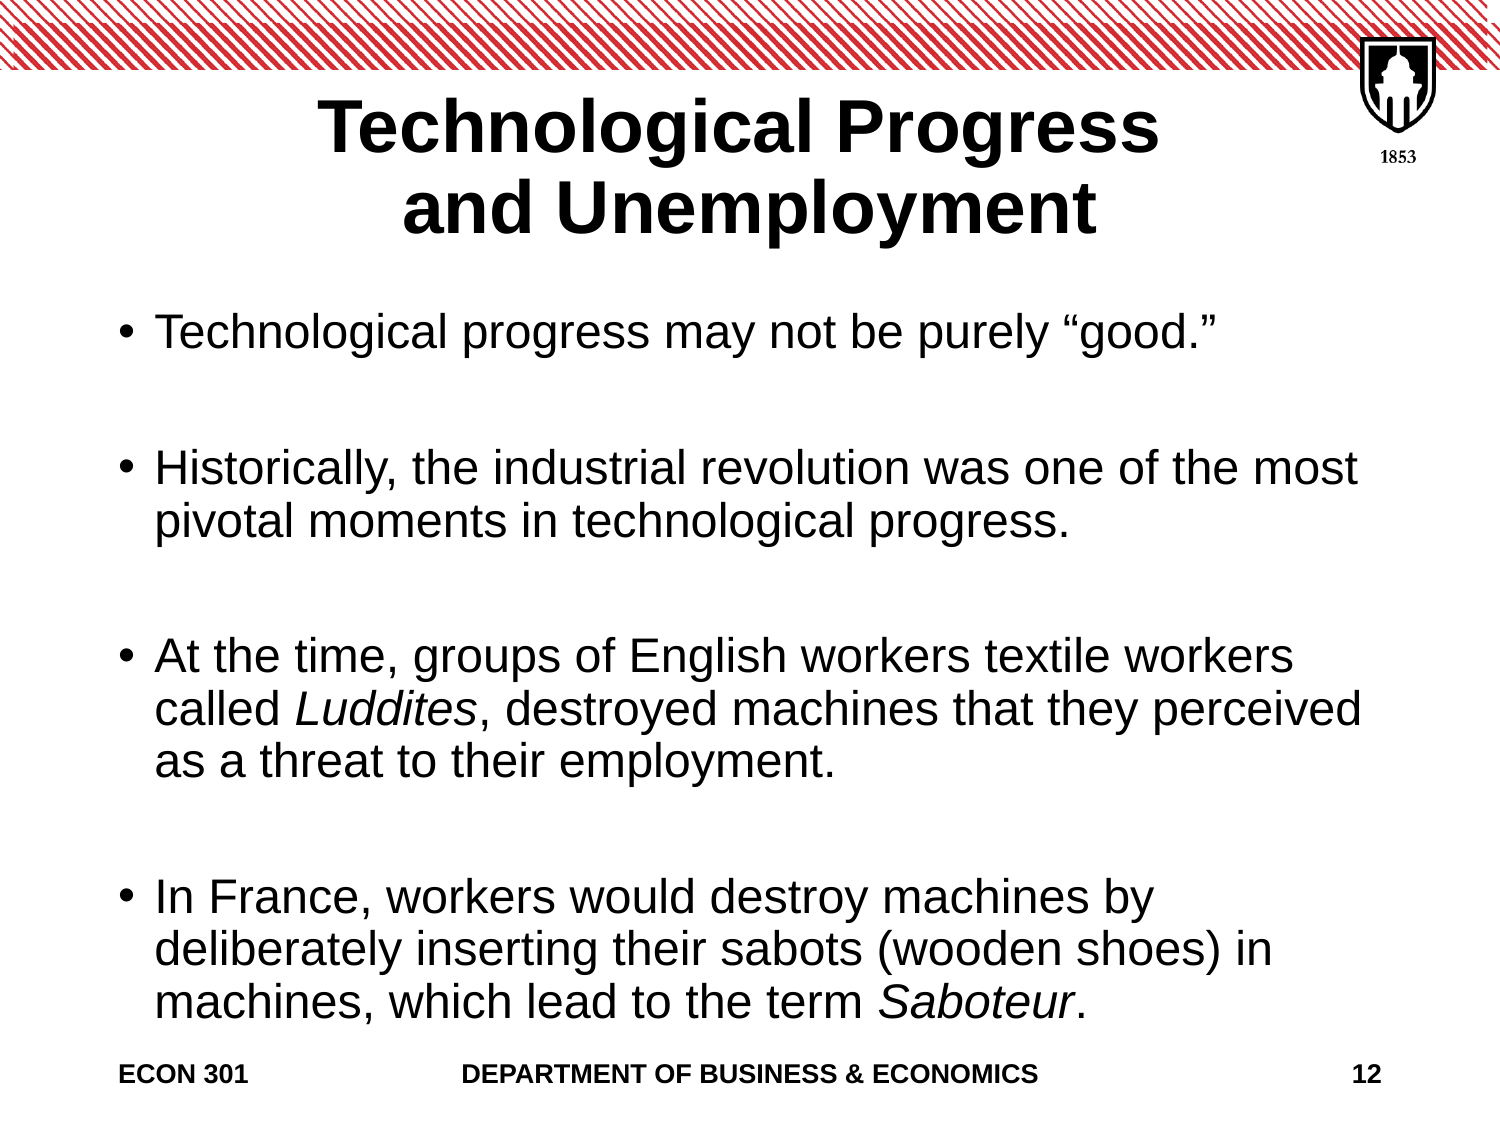

# Technological Progress and Unemployment
Technological progress may not be purely “good.”

Historically, the industrial revolution was one of the most pivotal moments in technological progress.

At the time, groups of English workers textile workers called Luddites, destroyed machines that they perceived as a threat to their employment.

In France, workers would destroy machines by deliberately inserting their sabots (wooden shoes) in machines, which lead to the term Saboteur.
ECON 301
DEPARTMENT OF BUSINESS & ECONOMICS
12